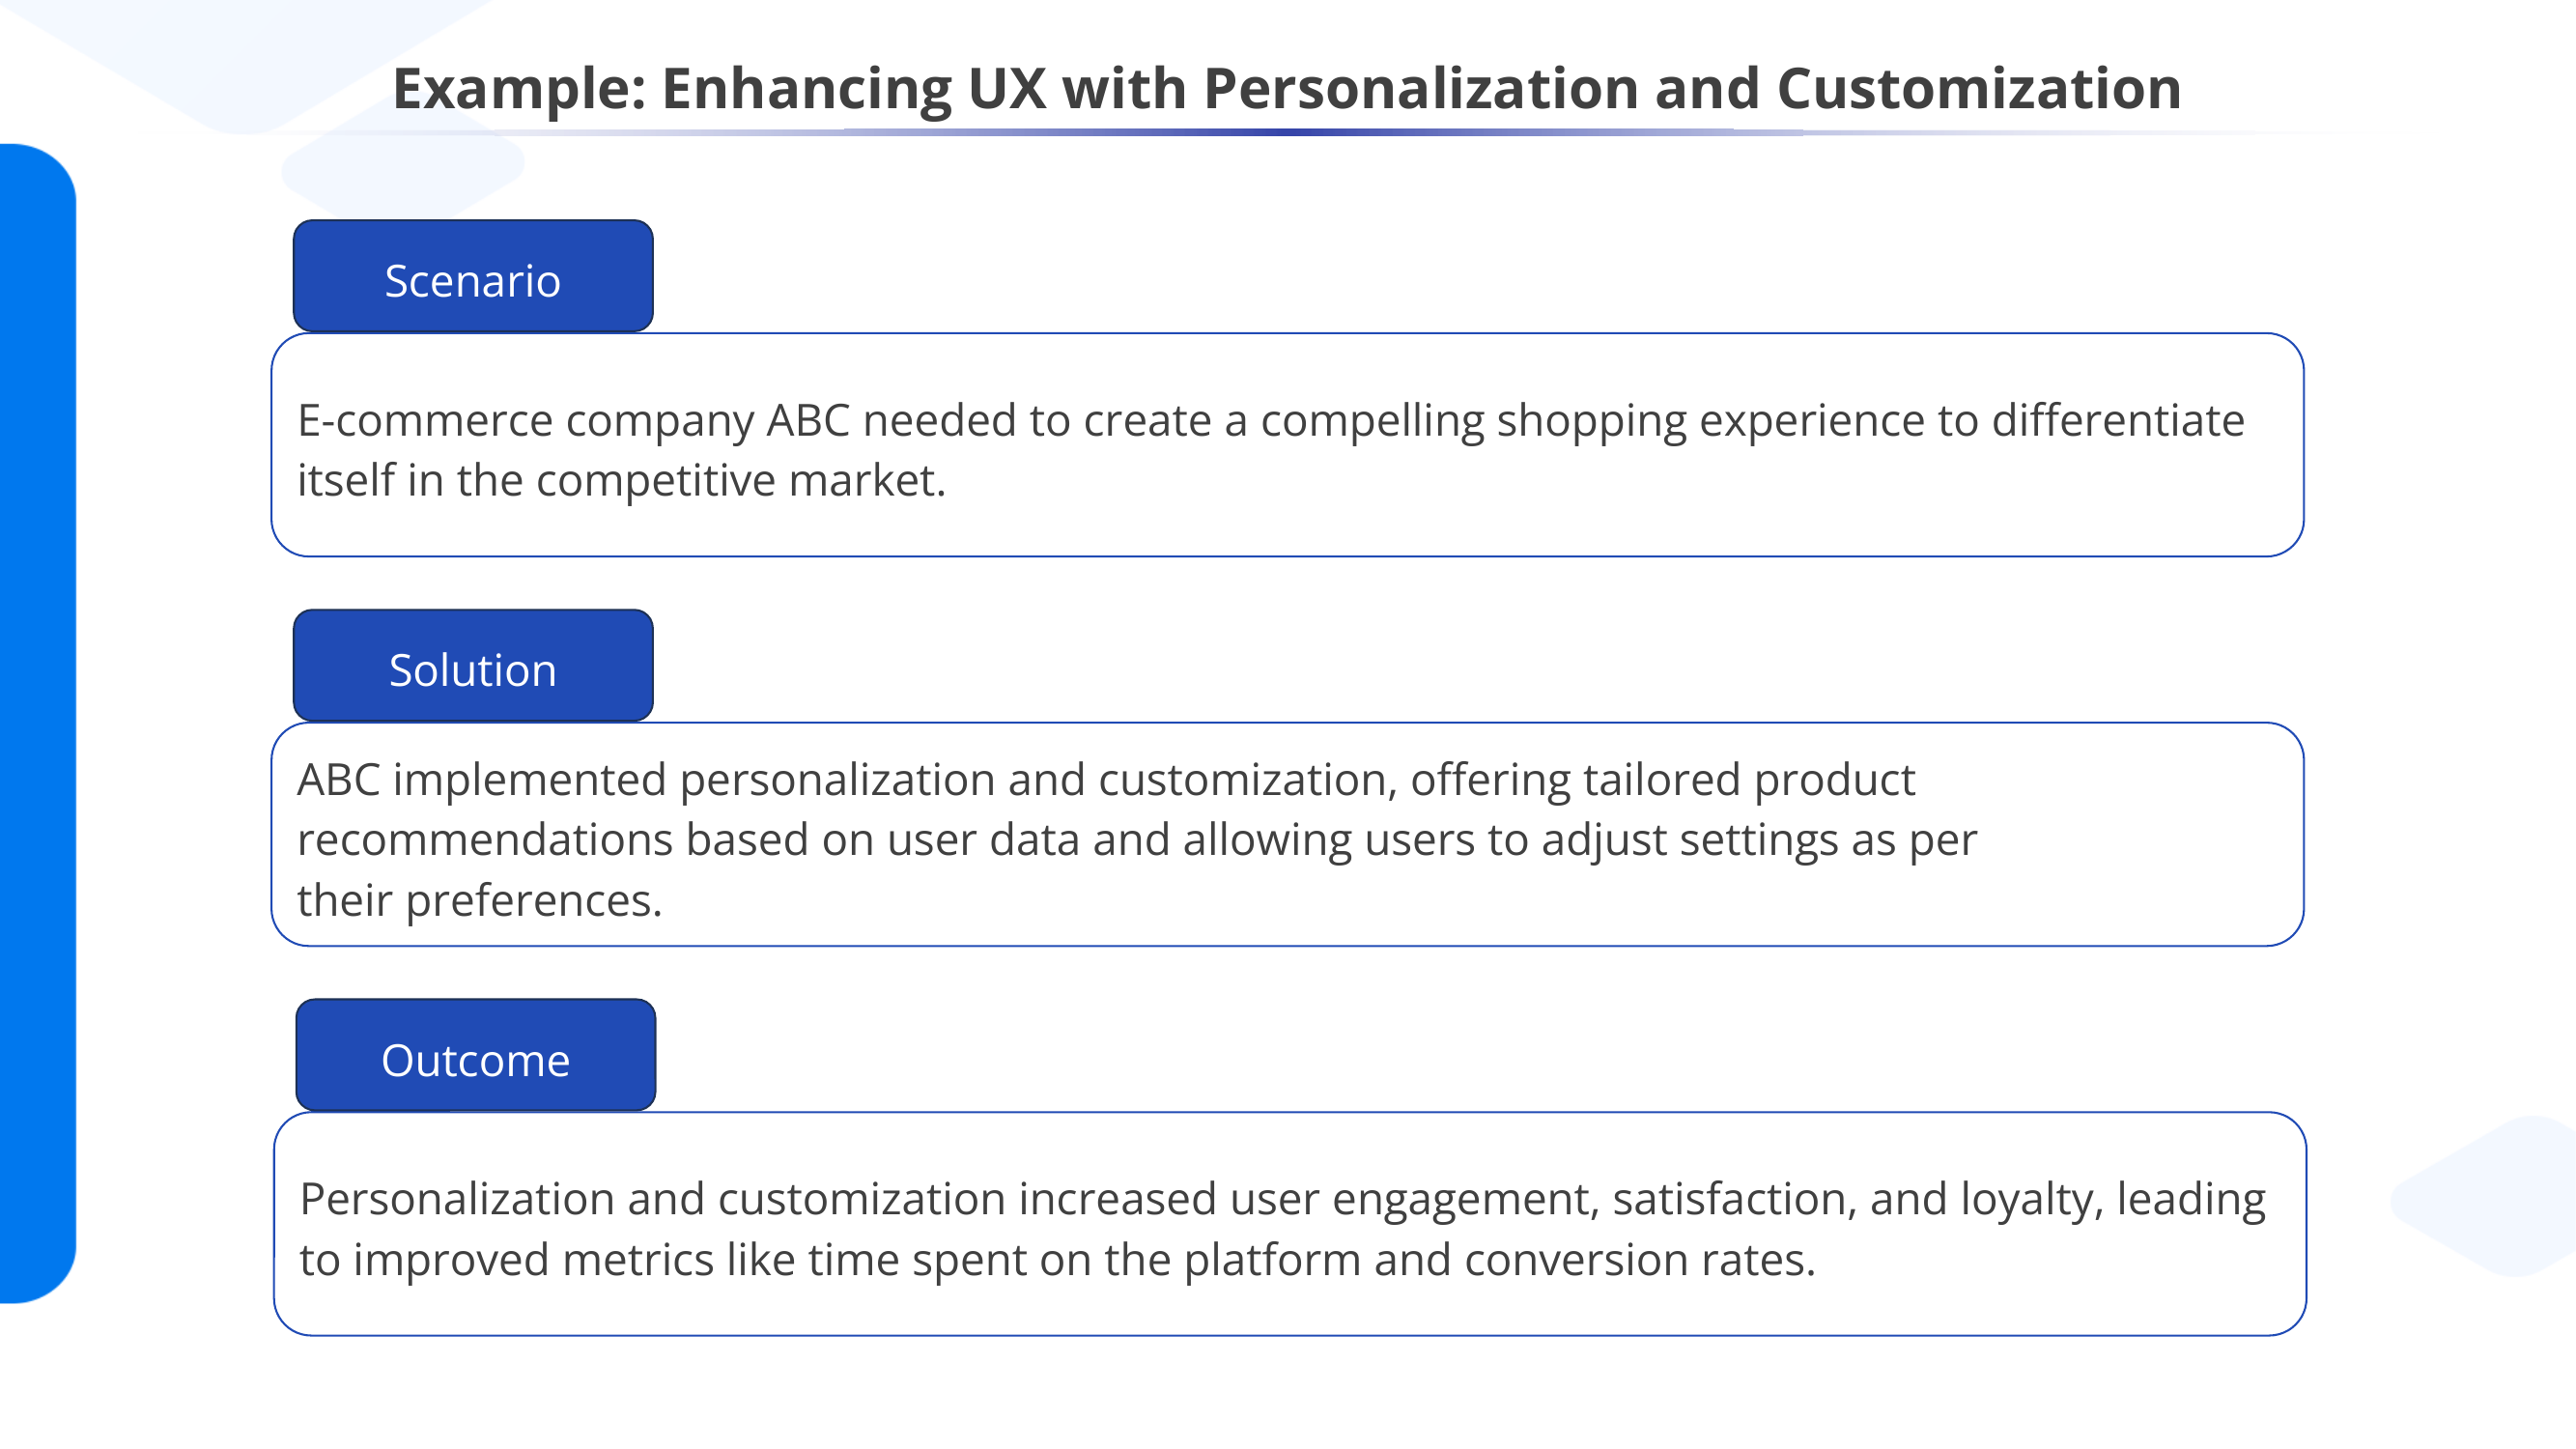

# Example: Enhancing UX with Personalization and Customization

Scenario
E-commerce company ABC needed to create a compelling shopping experience to differentiate itself in the competitive market.
Solution
ABC implemented personalization and customization, offering tailored product recommendations based on user data and allowing users to adjust settings as per
their preferences.
Outcome
Personalization and customization increased user engagement, satisfaction, and loyalty, leading to improved metrics like time spent on the platform and conversion rates.